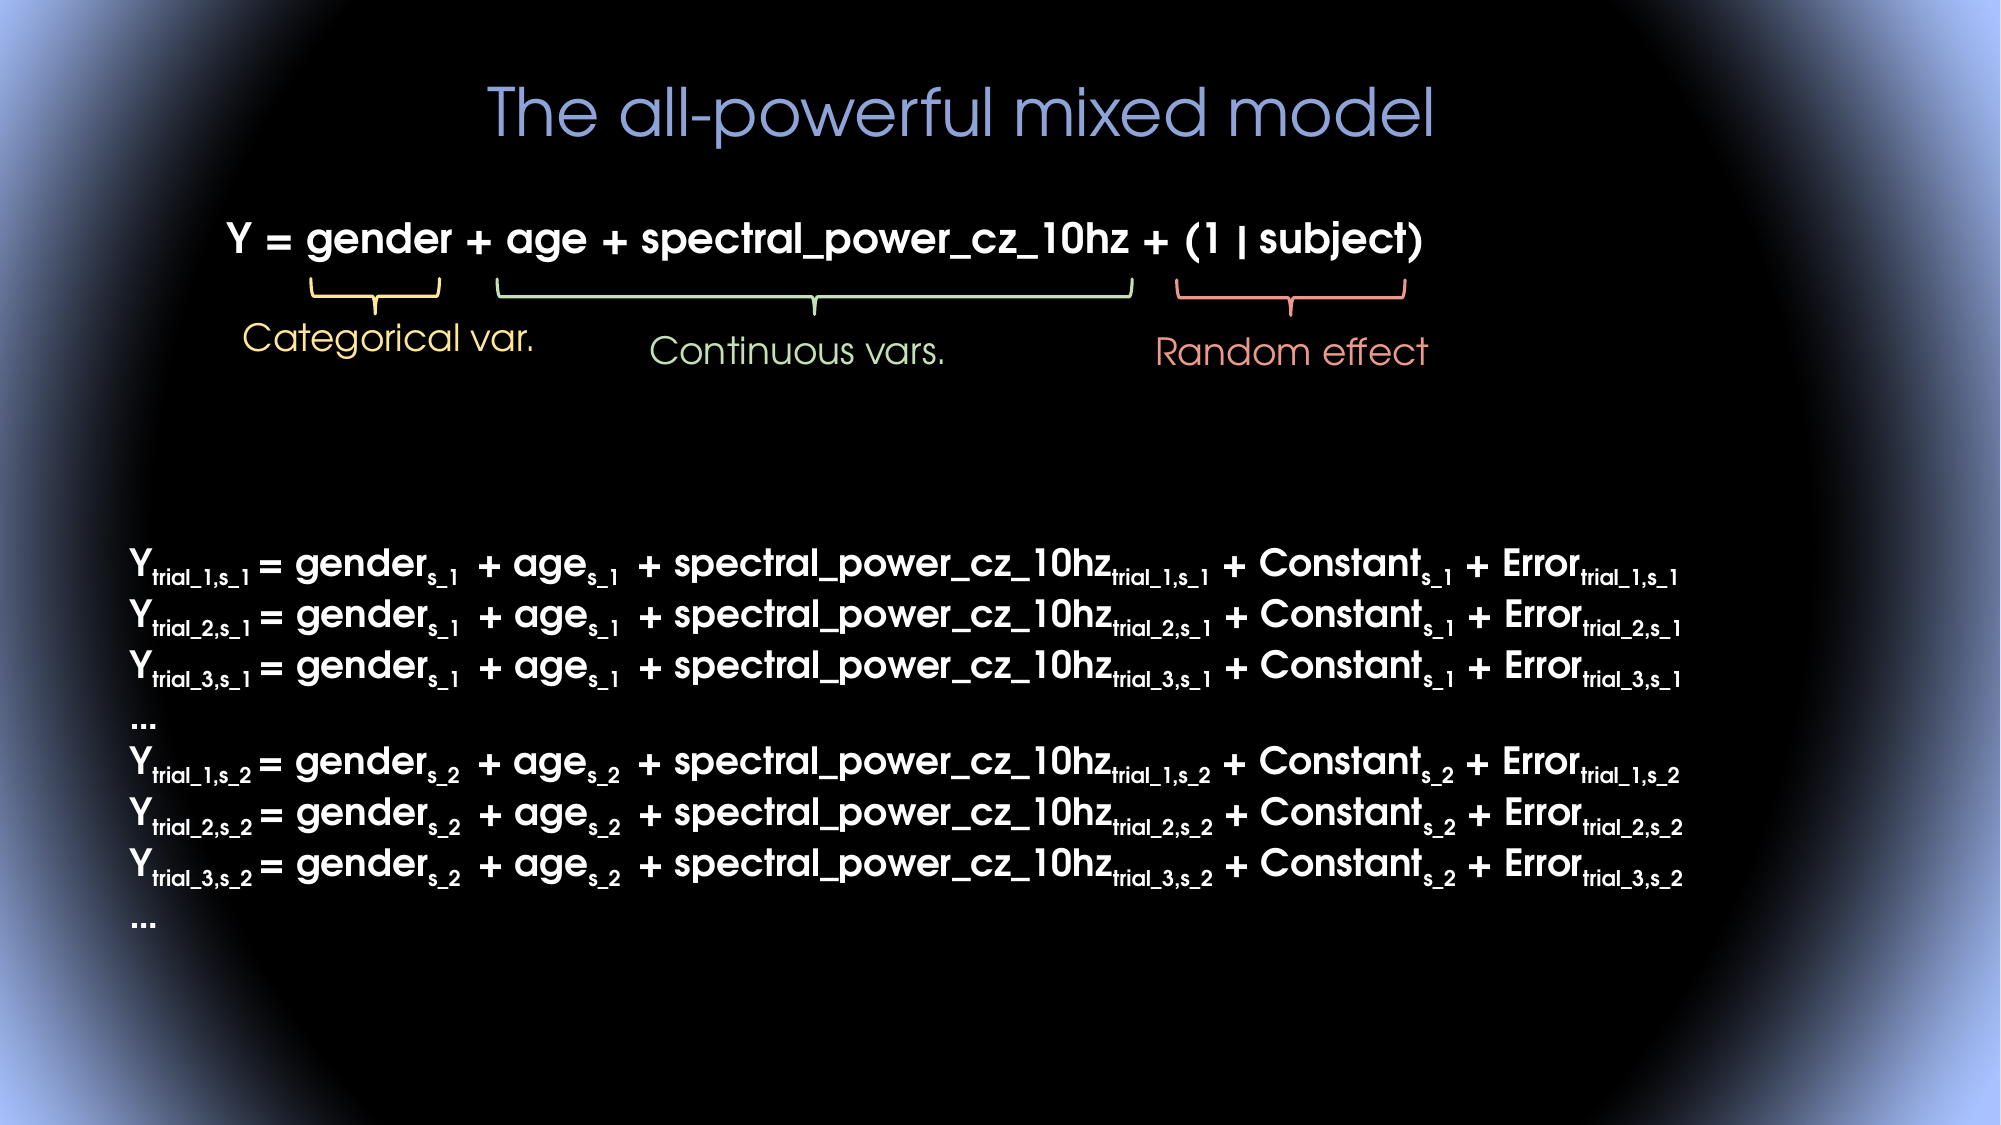

The all-powerful mixed model
Y = gender + age + spectral_power_cz_10hz + (1 | subject)

Categorical var.

Continuous vars.

Random effect
Ytrial_1,s_1 = genders_1  + ages_1  + spectral_power_cz_10hztrial_1,s_1 + Constants_1 + Errortrial_1,s_1
Ytrial_2,s_1 = genders_1  + ages_1  + spectral_power_cz_10hztrial_2,s_1 + Constants_1 + Errortrial_2,s_1
Ytrial_3,s_1 = genders_1  + ages_1  + spectral_power_cz_10hztrial_3,s_1 + Constants_1 + Errortrial_3,s_1
…
Ytrial_1,s_2 = genders_2  + ages_2  + spectral_power_cz_10hztrial_1,s_2 + Constants_2 + Errortrial_1,s_2
Ytrial_2,s_2 = genders_2  + ages_2  + spectral_power_cz_10hztrial_2,s_2 + Constants_2 + Errortrial_2,s_2
Ytrial_3,s_2 = genders_2  + ages_2  + spectral_power_cz_10hztrial_3,s_2 + Constants_2 + Errortrial_3,s_2
…